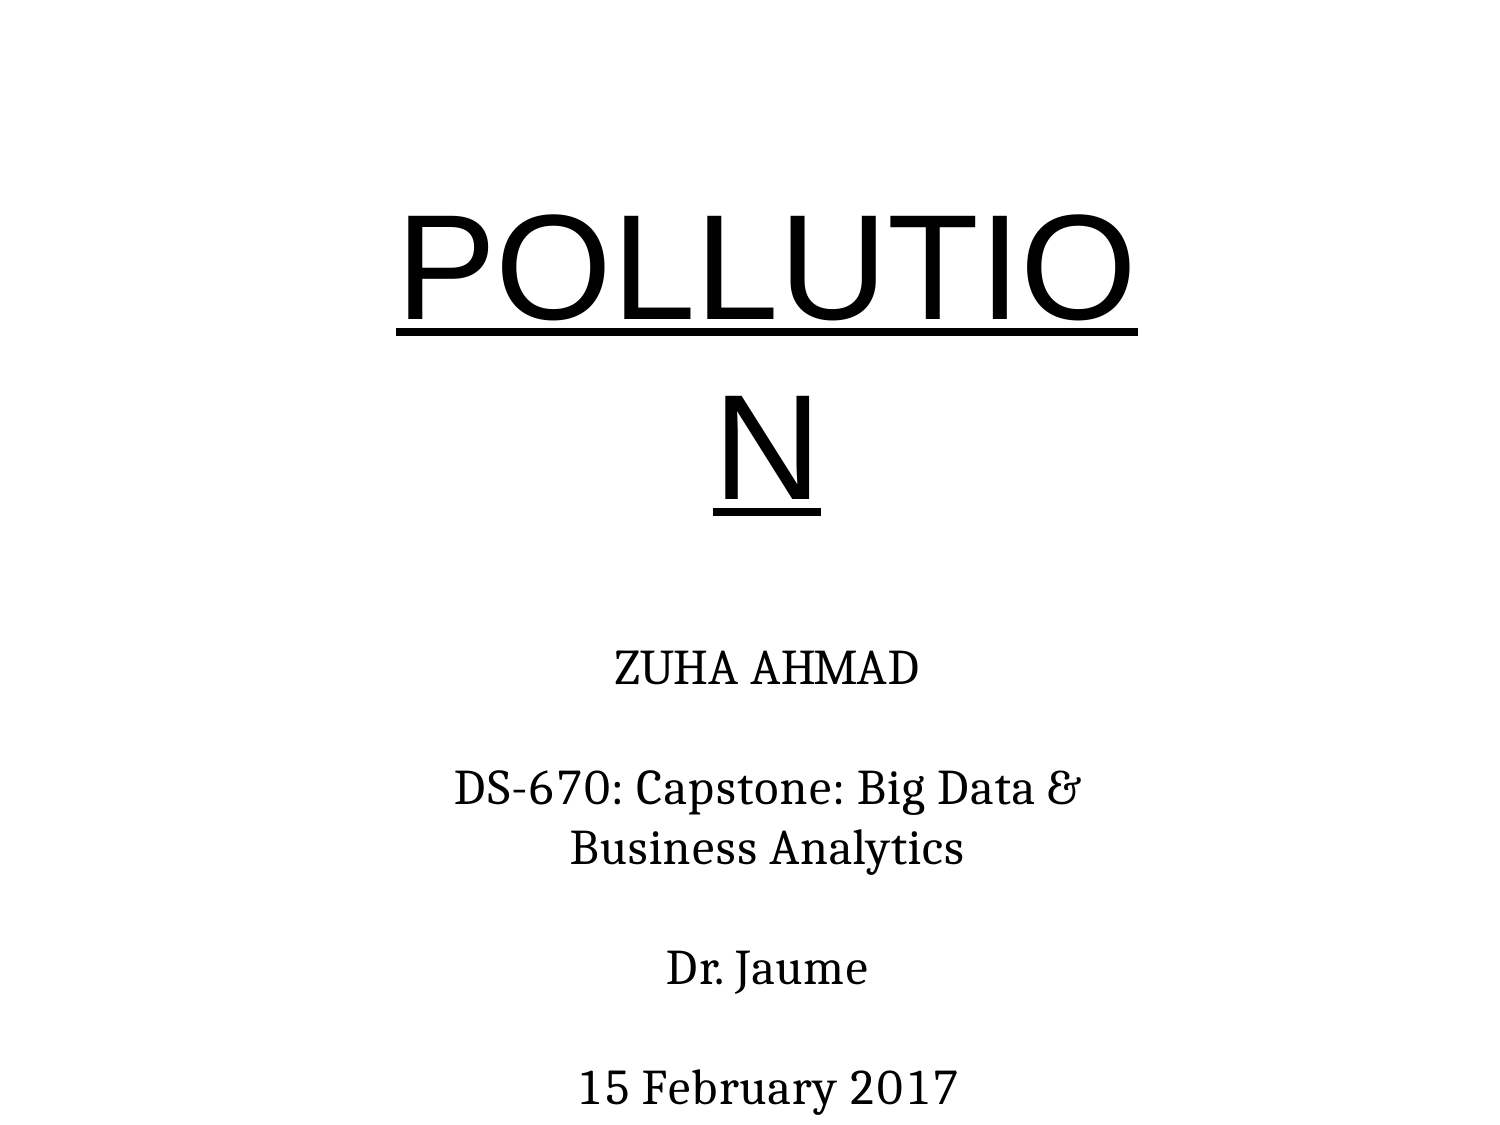

POLLUTION

ZUHA AHMAD

DS-670: Capstone: Big Data & Business Analytics

Dr. Jaume

15 February 2017